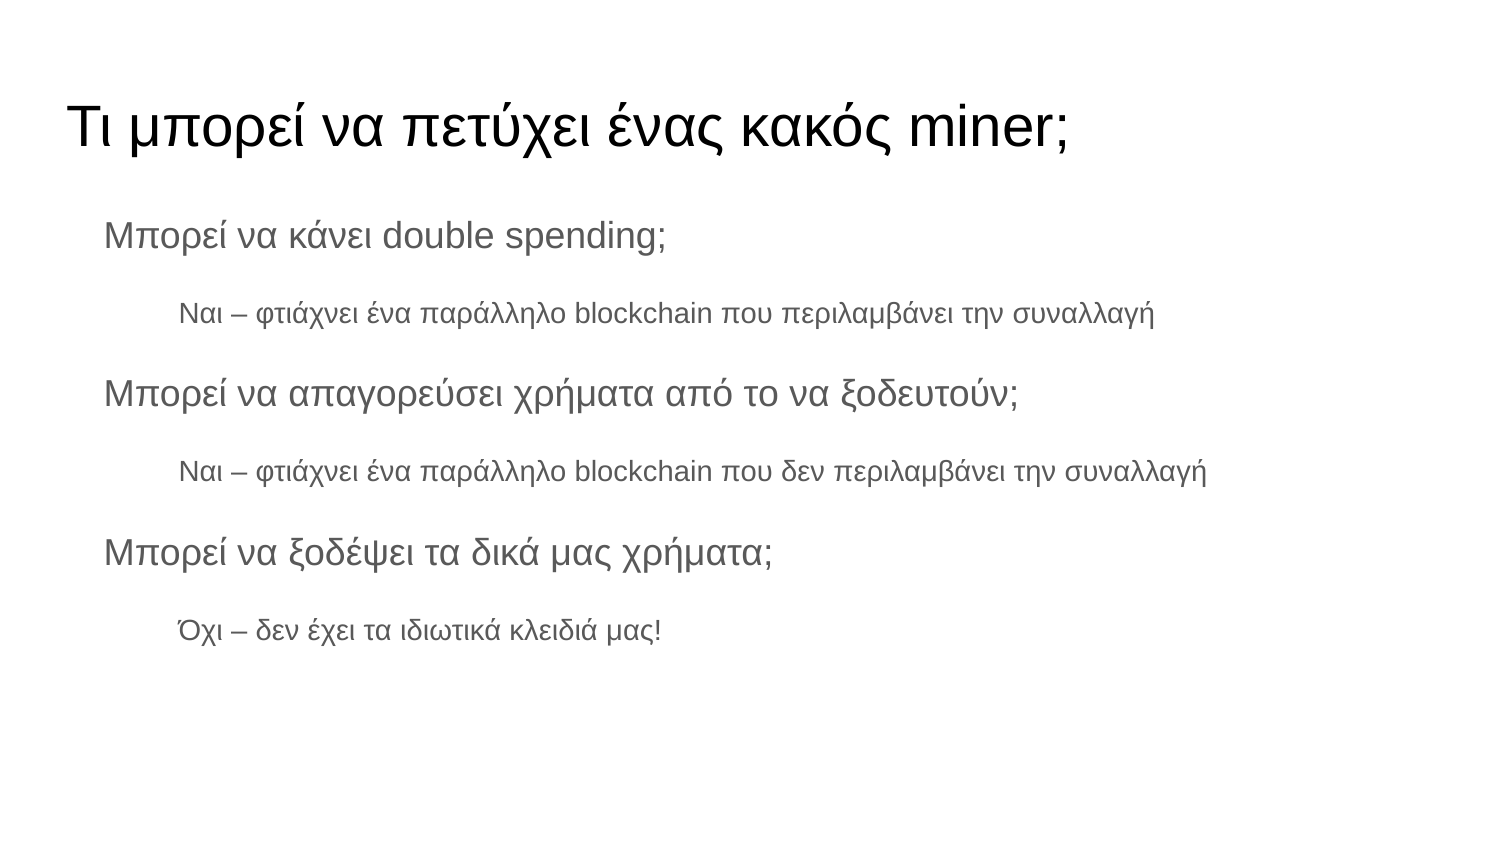

# Τι μπορεί να πετύχει ένας κακός miner;
Μπορεί να κάνει double spending;
Ναι – φτιάχνει ένα παράλληλο blockchain που περιλαμβάνει την συναλλαγή
Μπορεί να απαγορεύσει χρήματα από το να ξοδευτούν;
Ναι – φτιάχνει ένα παράλληλο blockchain που δεν περιλαμβάνει την συναλλαγή
Μπορεί να ξοδέψει τα δικά μας χρήματα;
Όχι – δεν έχει τα ιδιωτικά κλειδιά μας!